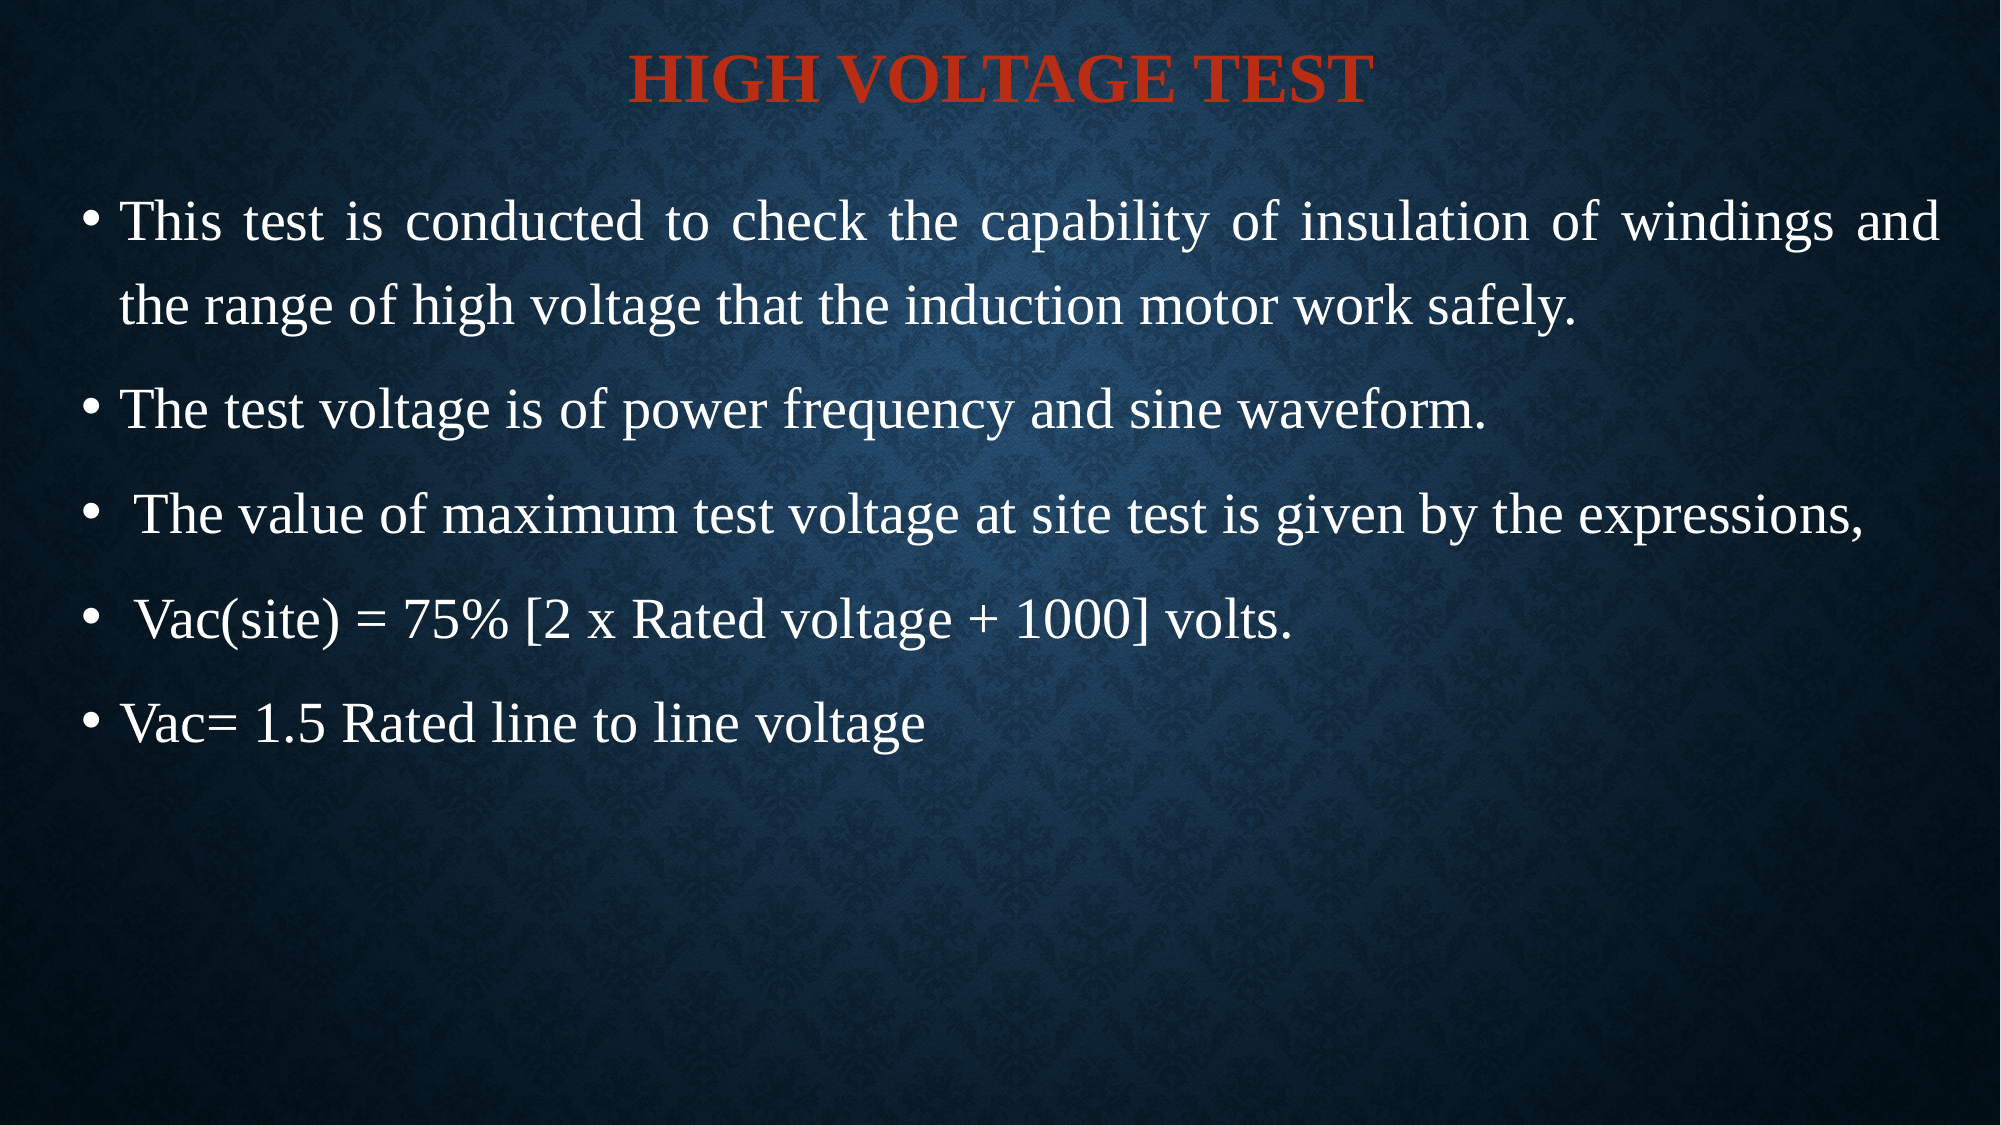

# HIGH VOLTAGE TEST
This test is conducted to check the capability of insulation of windings and the range of high voltage that the induction motor work safely.
The test voltage is of power frequency and sine waveform.
 The value of maximum test voltage at site test is given by the expressions,
 Vac(site) = 75% [2 x Rated voltage + 1000] volts.
Vac= 1.5 Rated line to line voltage